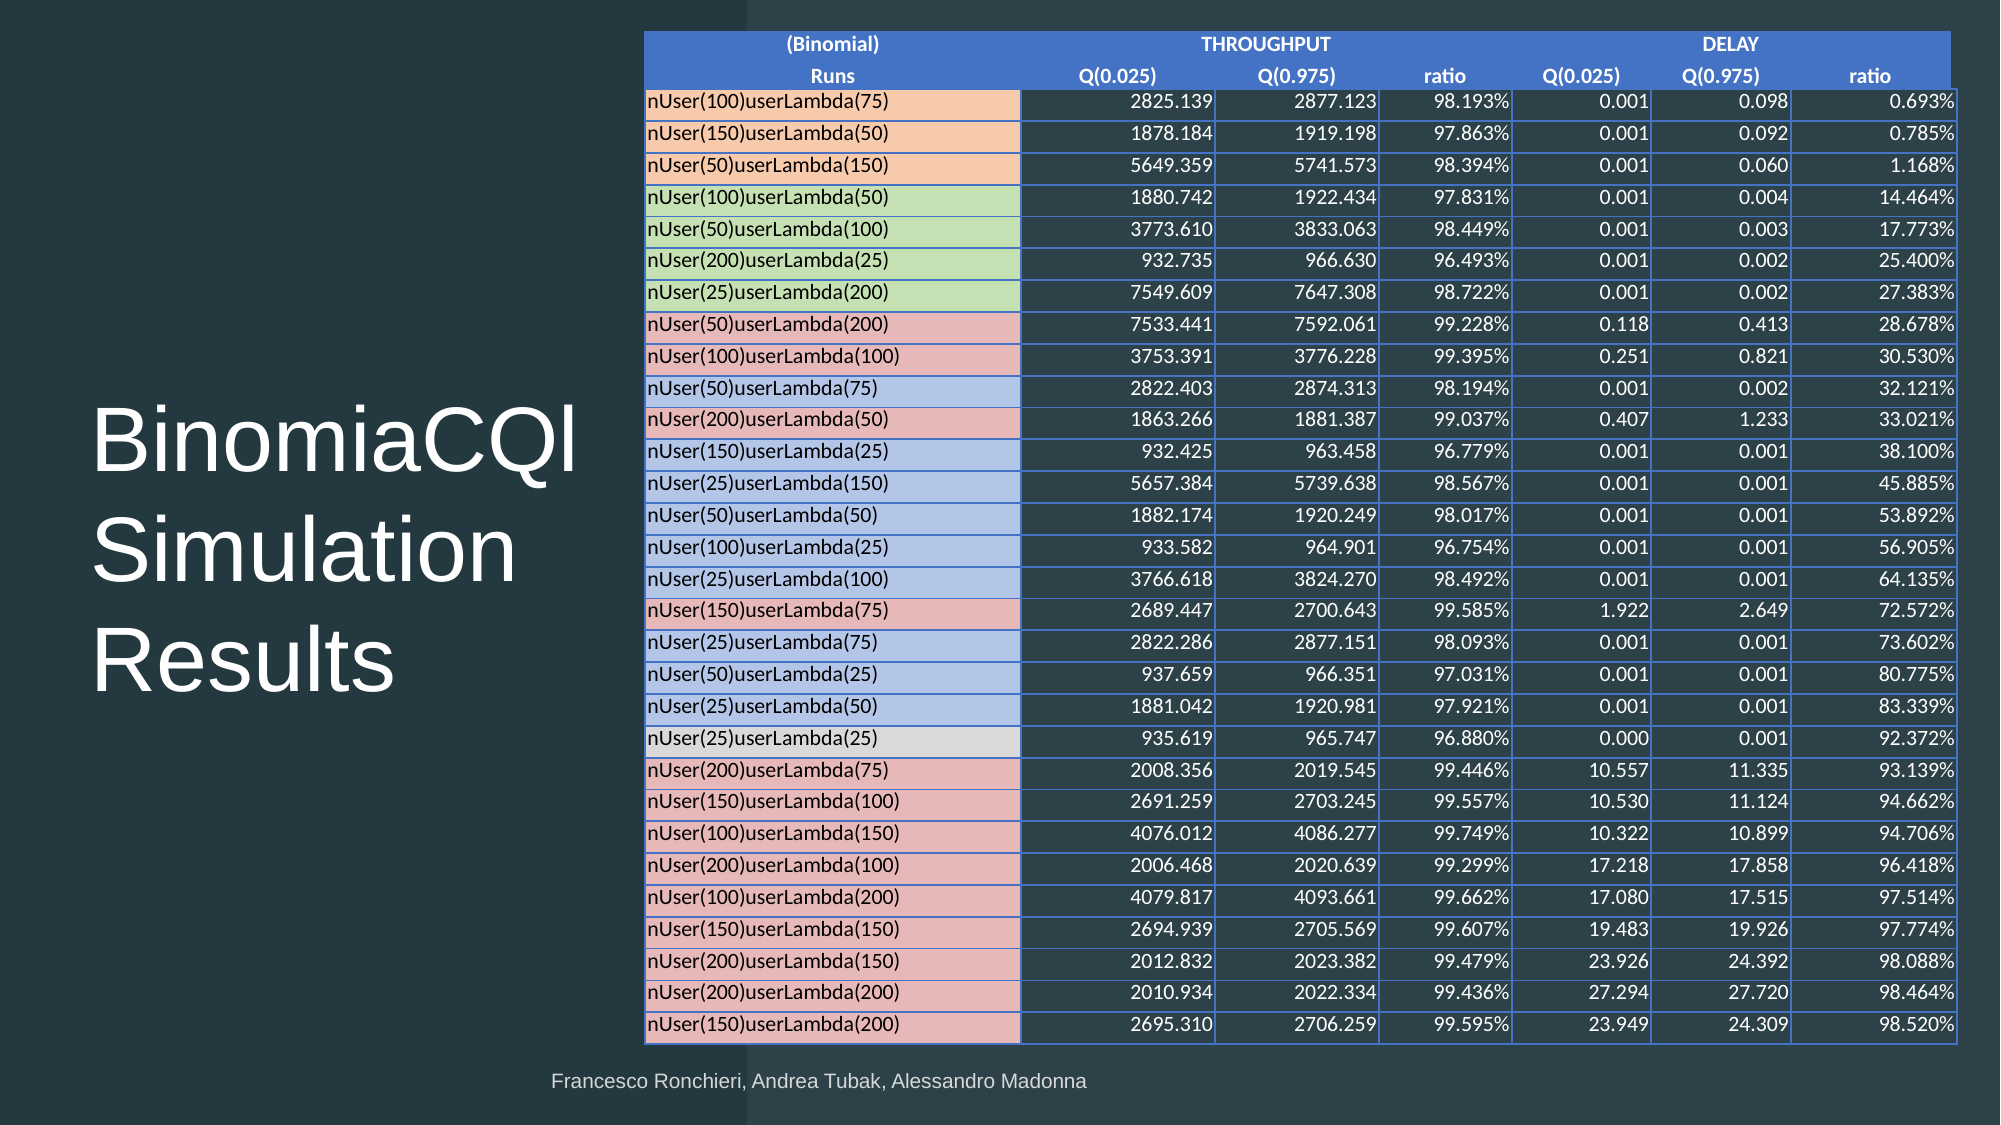

| (Binomial) | THROUGHPUT |  |  | DELAY |  |  |  |
| --- | --- | --- | --- | --- | --- | --- | --- |
| Runs | Q(0.025) | Q(0.975) | ratio | Q(0.025) | Q(0.975) | ratio |  |
| nUser(100)userLambda(75) | 2825.139 | 2877.123 | 98.193% | 0.001 | 0.098 | 0.693% |  |
| nUser(150)userLambda(50) | 1878.184 | 1919.198 | 97.863% | 0.001 | 0.092 | 0.785% |  |
| nUser(50)userLambda(150) | 5649.359 | 5741.573 | 98.394% | 0.001 | 0.060 | 1.168% |  |
| nUser(100)userLambda(50) | 1880.742 | 1922.434 | 97.831% | 0.001 | 0.004 | 14.464% |  |
| nUser(50)userLambda(100) | 3773.610 | 3833.063 | 98.449% | 0.001 | 0.003 | 17.773% |  |
| nUser(200)userLambda(25) | 932.735 | 966.630 | 96.493% | 0.001 | 0.002 | 25.400% |  |
| nUser(25)userLambda(200) | 7549.609 | 7647.308 | 98.722% | 0.001 | 0.002 | 27.383% |  |
| nUser(50)userLambda(200) | 7533.441 | 7592.061 | 99.228% | 0.118 | 0.413 | 28.678% |  |
| nUser(100)userLambda(100) | 3753.391 | 3776.228 | 99.395% | 0.251 | 0.821 | 30.530% |  |
| nUser(50)userLambda(75) | 2822.403 | 2874.313 | 98.194% | 0.001 | 0.002 | 32.121% |  |
| nUser(200)userLambda(50) | 1863.266 | 1881.387 | 99.037% | 0.407 | 1.233 | 33.021% |  |
| nUser(150)userLambda(25) | 932.425 | 963.458 | 96.779% | 0.001 | 0.001 | 38.100% |  |
| nUser(25)userLambda(150) | 5657.384 | 5739.638 | 98.567% | 0.001 | 0.001 | 45.885% |  |
| nUser(50)userLambda(50) | 1882.174 | 1920.249 | 98.017% | 0.001 | 0.001 | 53.892% |  |
| nUser(100)userLambda(25) | 933.582 | 964.901 | 96.754% | 0.001 | 0.001 | 56.905% |  |
| nUser(25)userLambda(100) | 3766.618 | 3824.270 | 98.492% | 0.001 | 0.001 | 64.135% |  |
| nUser(150)userLambda(75) | 2689.447 | 2700.643 | 99.585% | 1.922 | 2.649 | 72.572% |  |
| nUser(25)userLambda(75) | 2822.286 | 2877.151 | 98.093% | 0.001 | 0.001 | 73.602% |  |
| nUser(50)userLambda(25) | 937.659 | 966.351 | 97.031% | 0.001 | 0.001 | 80.775% |  |
| nUser(25)userLambda(50) | 1881.042 | 1920.981 | 97.921% | 0.001 | 0.001 | 83.339% |  |
| nUser(25)userLambda(25) | 935.619 | 965.747 | 96.880% | 0.000 | 0.001 | 92.372% |  |
| nUser(200)userLambda(75) | 2008.356 | 2019.545 | 99.446% | 10.557 | 11.335 | 93.139% |  |
| nUser(150)userLambda(100) | 2691.259 | 2703.245 | 99.557% | 10.530 | 11.124 | 94.662% |  |
| nUser(100)userLambda(150) | 4076.012 | 4086.277 | 99.749% | 10.322 | 10.899 | 94.706% |  |
| nUser(200)userLambda(100) | 2006.468 | 2020.639 | 99.299% | 17.218 | 17.858 | 96.418% |  |
| nUser(100)userLambda(200) | 4079.817 | 4093.661 | 99.662% | 17.080 | 17.515 | 97.514% |  |
| nUser(150)userLambda(150) | 2694.939 | 2705.569 | 99.607% | 19.483 | 19.926 | 97.774% |  |
| nUser(200)userLambda(150) | 2012.832 | 2023.382 | 99.479% | 23.926 | 24.392 | 98.088% |  |
| nUser(200)userLambda(200) | 2010.934 | 2022.334 | 99.436% | 27.294 | 27.720 | 98.464% |  |
| nUser(150)userLambda(200) | 2695.310 | 2706.259 | 99.595% | 23.949 | 24.309 | 98.520% |  |
# BinomiaCQl Simulation Results
Francesco Ronchieri, Andrea Tubak, Alessandro Madonna